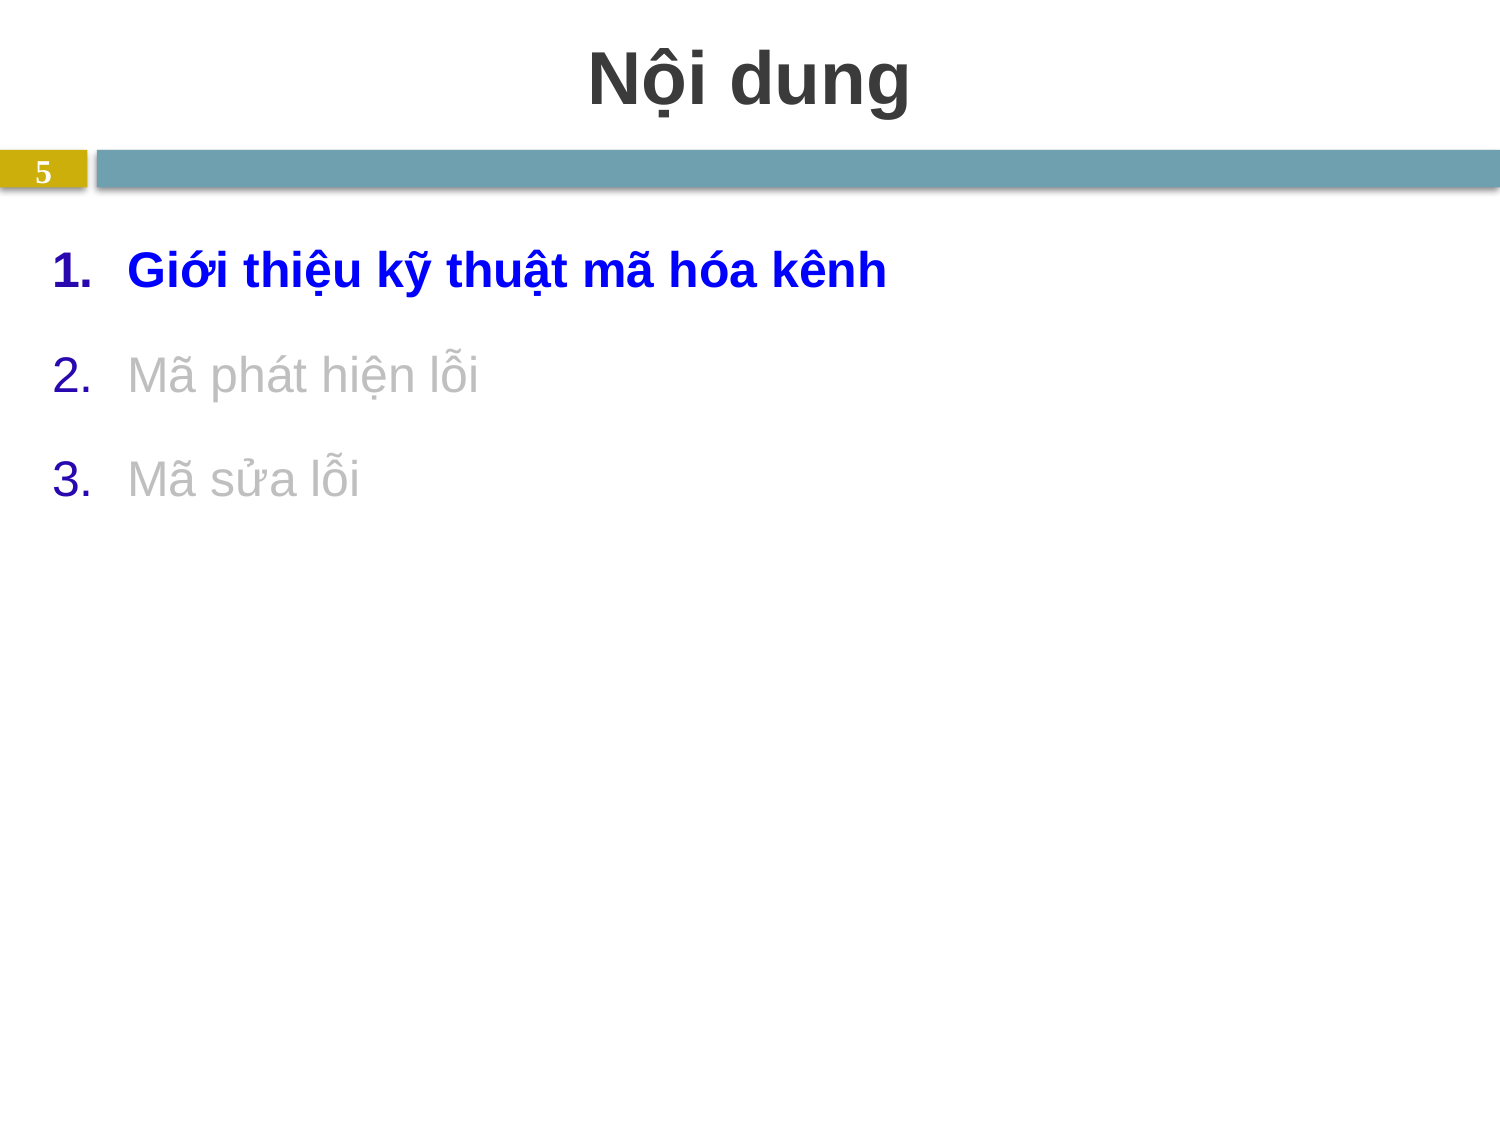

# Nội dung
5
Giới thiệu kỹ thuật mã hóa kênh
Mã phát hiện lỗi
Mã sửa lỗi